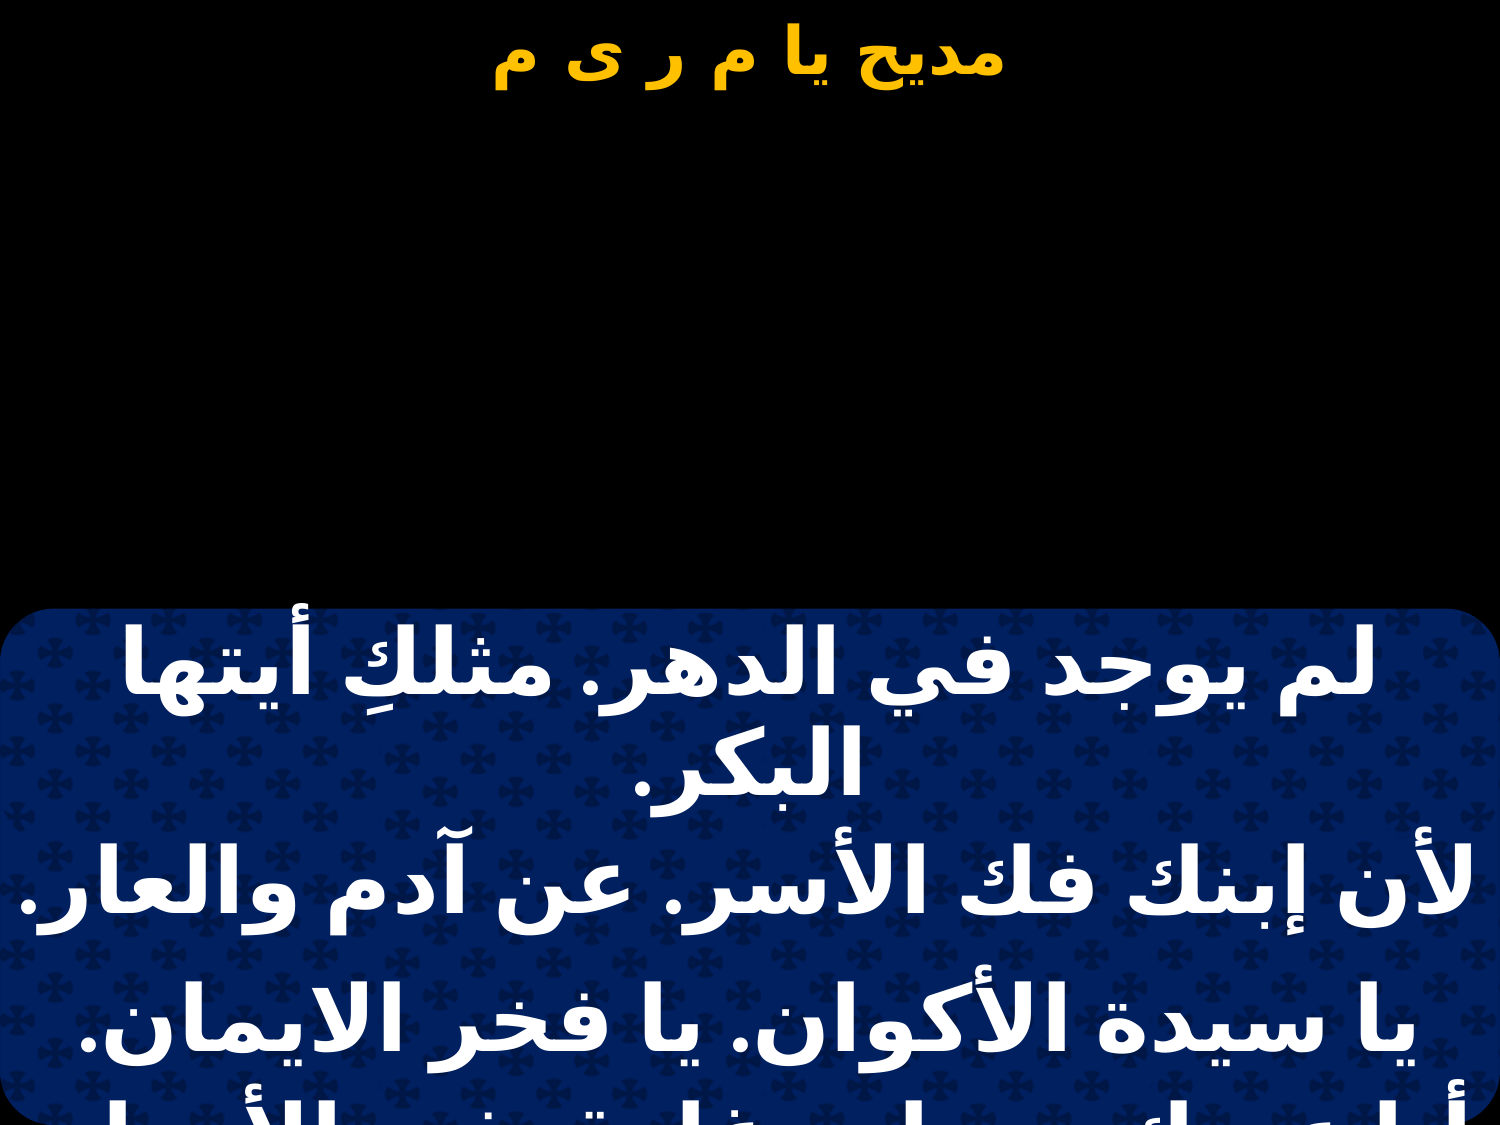

#
| لم يوجد في الدهر. مثلكِ أيتها البكر. |
| --- |
| لأن إبنك فك الأسر. عن آدم والعار. |
|  |
| يا سيدة الأكوان. يا فخر الايمان. |
| أنا عبدك حيران. غارق في الأوزار. |